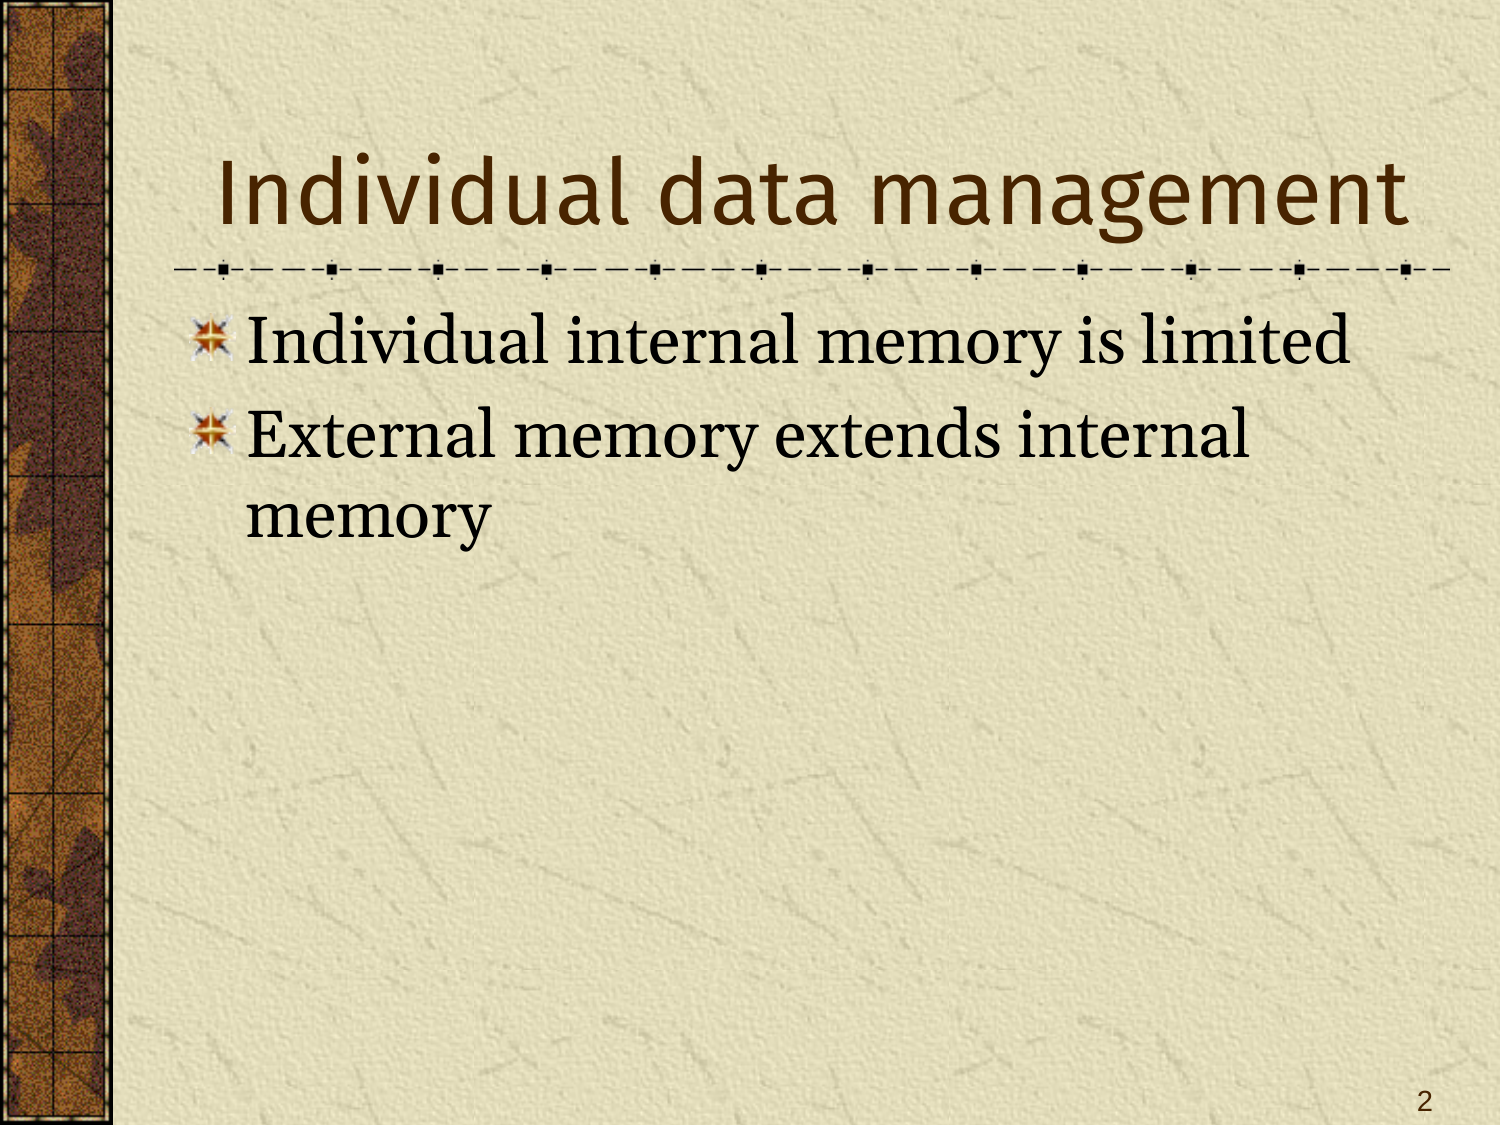

# Individual data management
Individual internal memory is limited
External memory extends internal memory
2